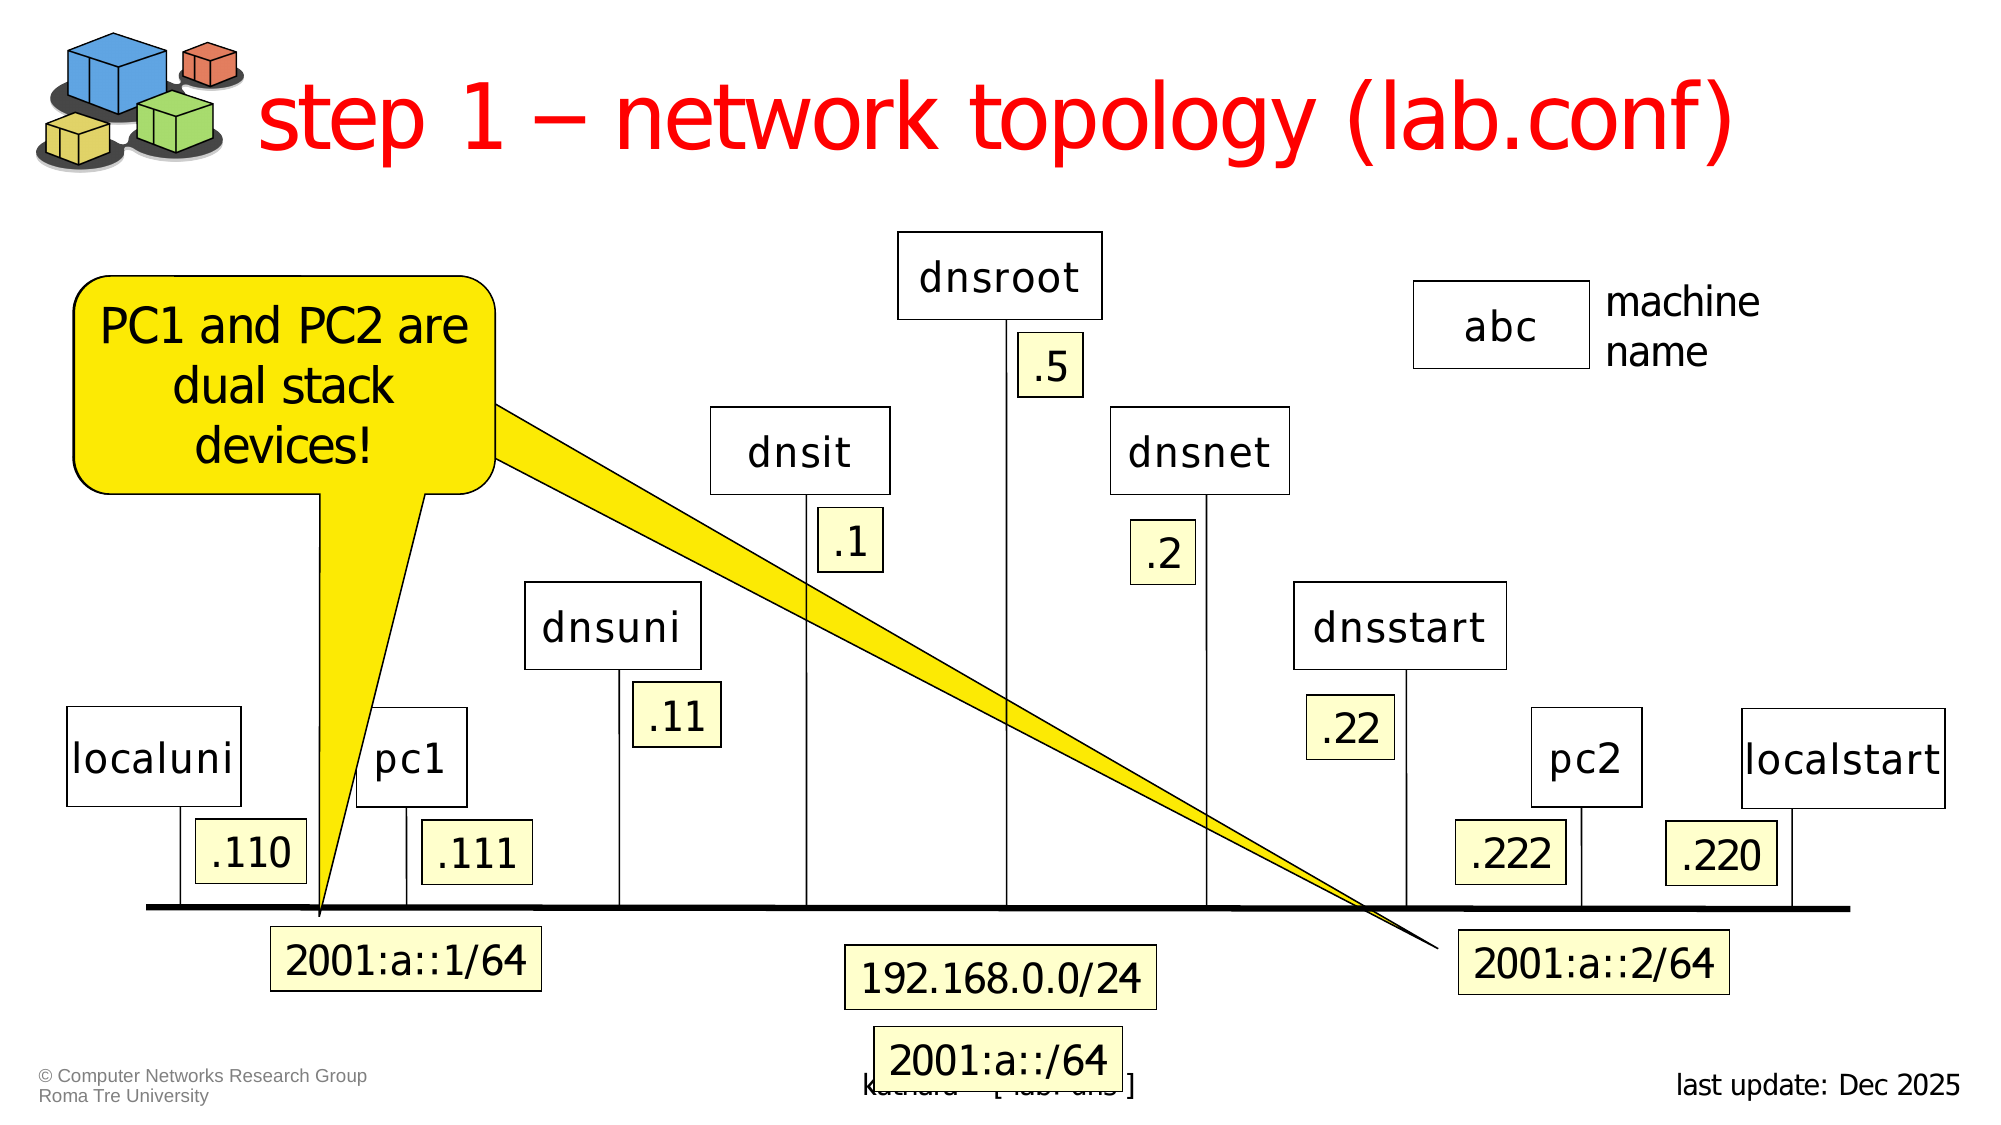

# step 1 – network topology (lab.conf)
dnsroot
machine name
PC1 and PC2 are dual stack devices!c
PC1 and PC2 are dual stack devices!
abc

.5
dnsit
dnsnet

.1
.2
dnsuni
dnsstart

.11
.22
localuni
pc1
pc2
localstart

.110
.111
.222
.220

2001:a::1/64
2001:a::2/64
192.168.0.0/24
2001:a::/64
kathara – [ lab: dns ]
last update: Dec 2025